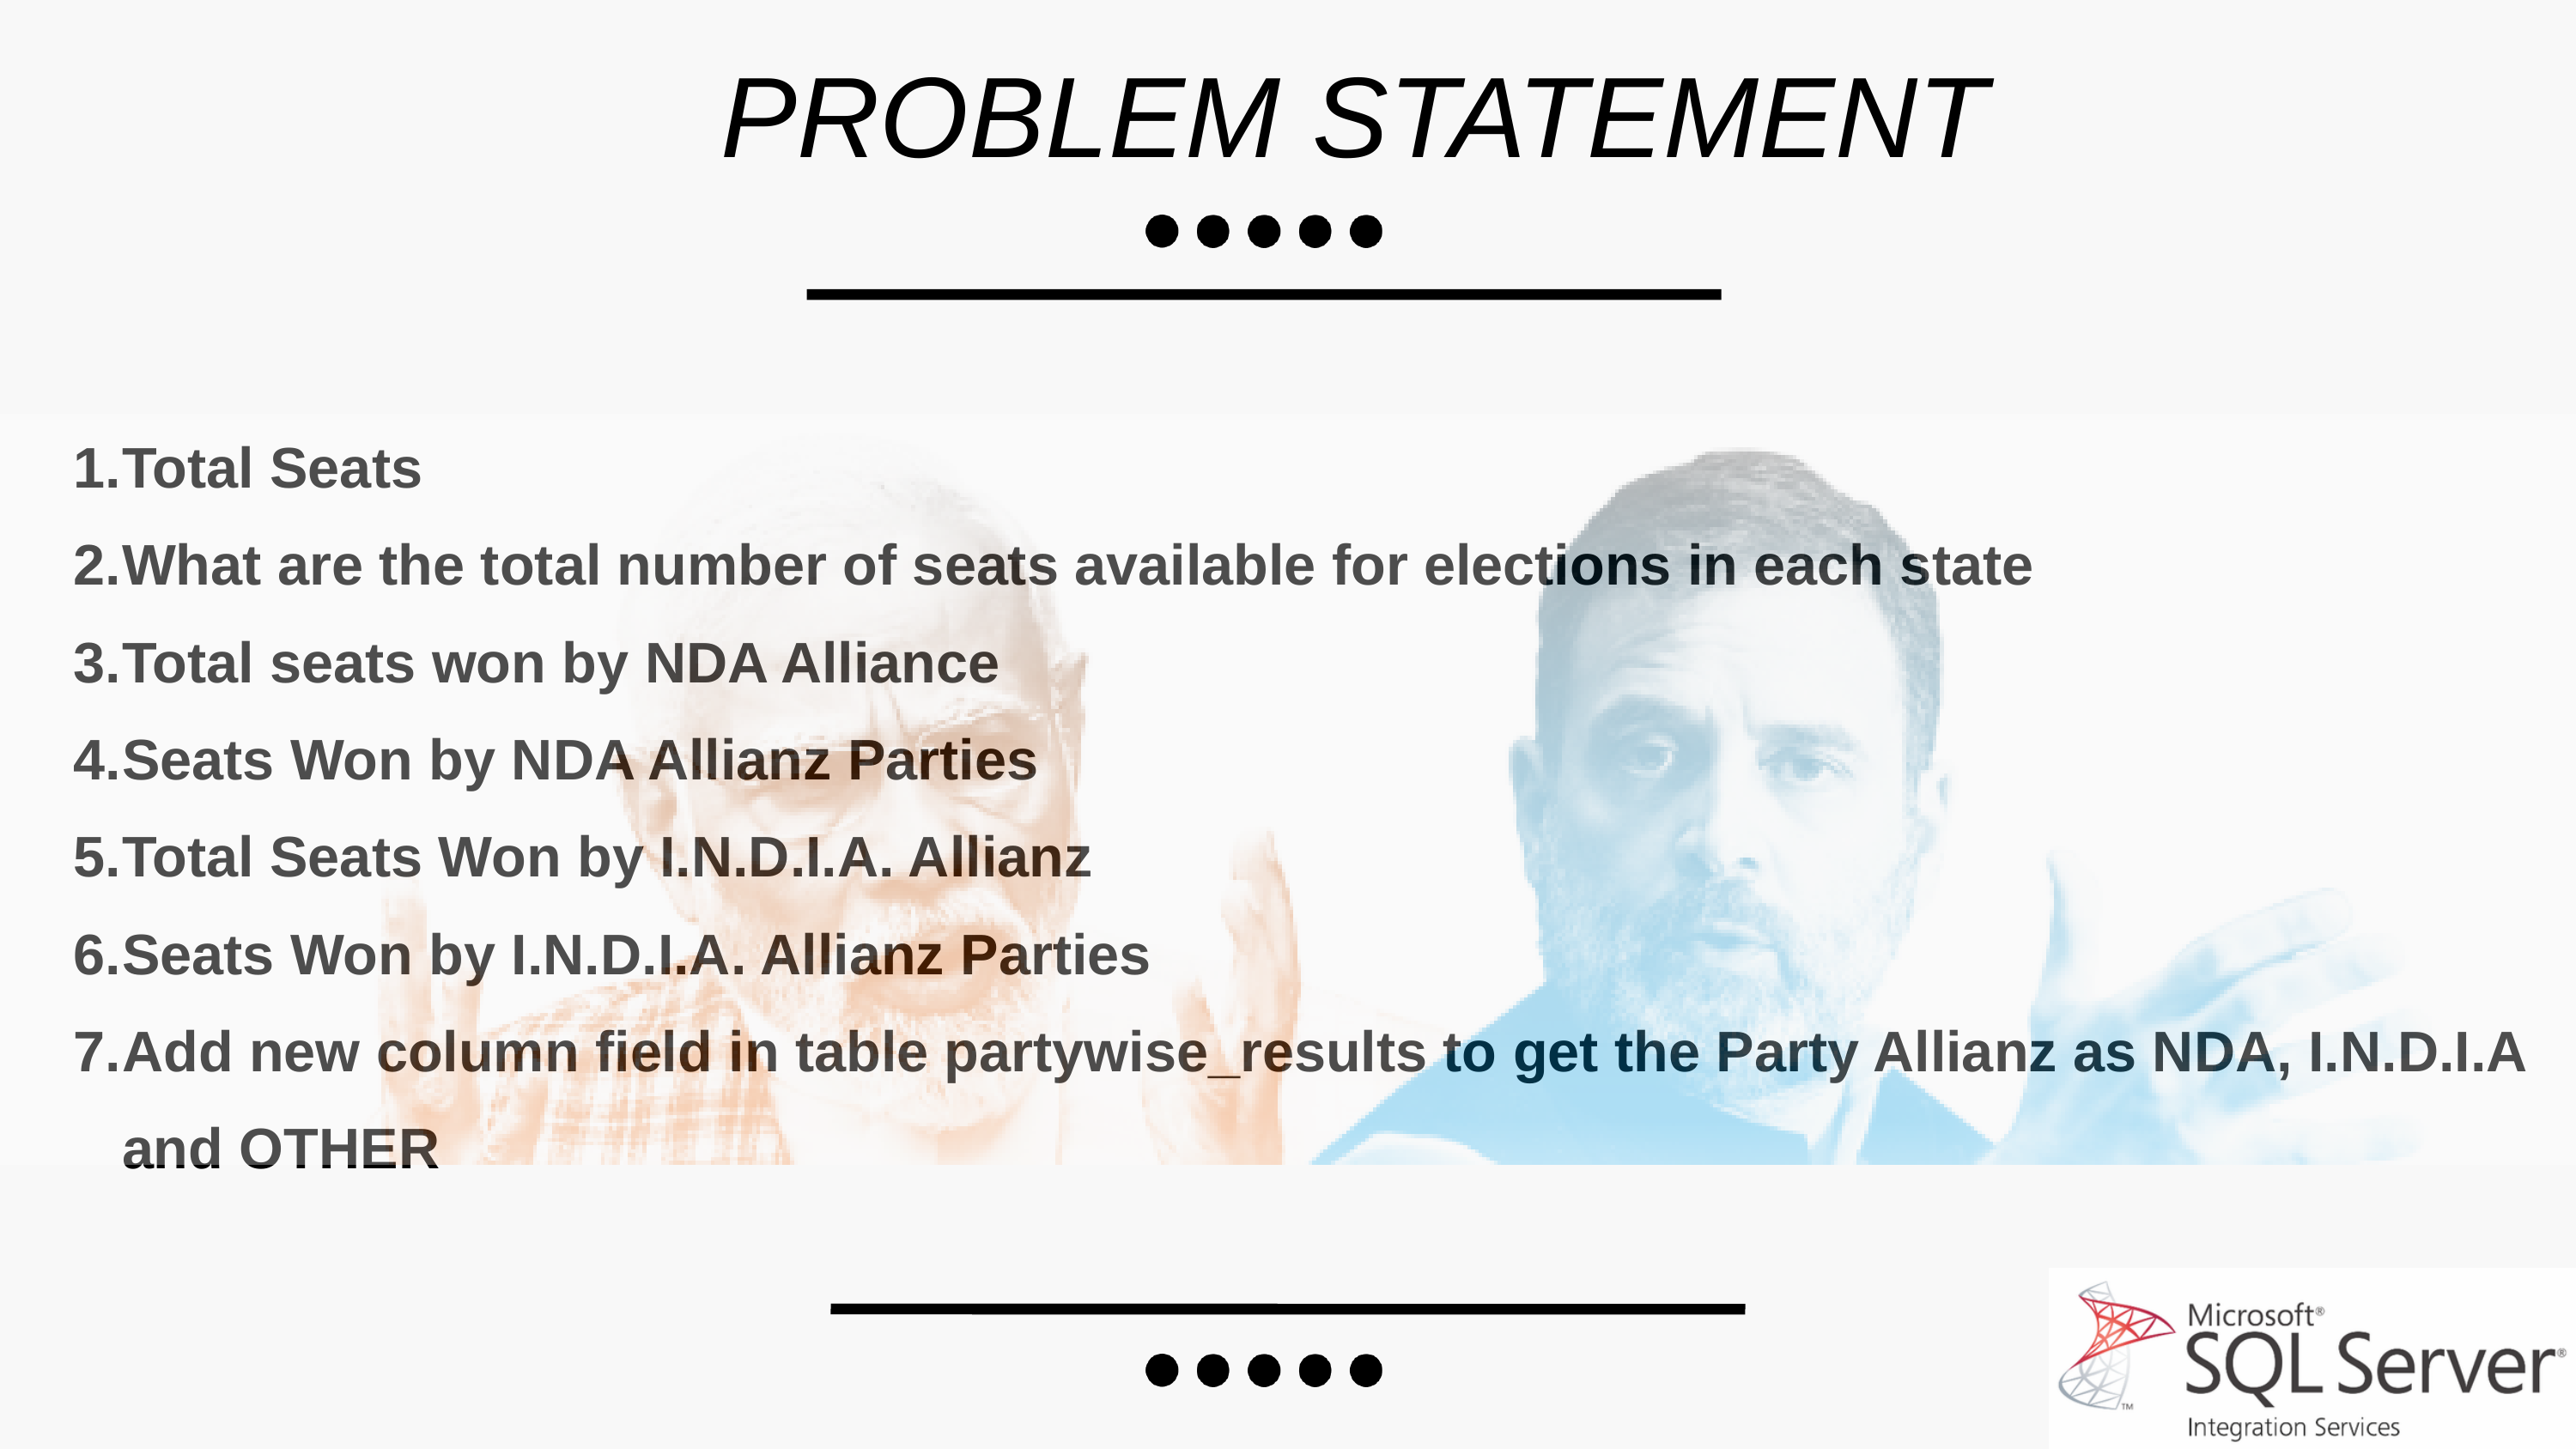

PROBLEM STATEMENT

Total Seats
What are the total number of seats available for elections in each state
Total seats won by NDA Alliance
Seats Won by NDA Allianz Parties
Total Seats Won by I.N.D.I.A. Allianz
Seats Won by I.N.D.I.A. Allianz Parties
Add new column field in table partywise_results to get the Party Allianz as NDA, I.N.D.I.A and OTHER